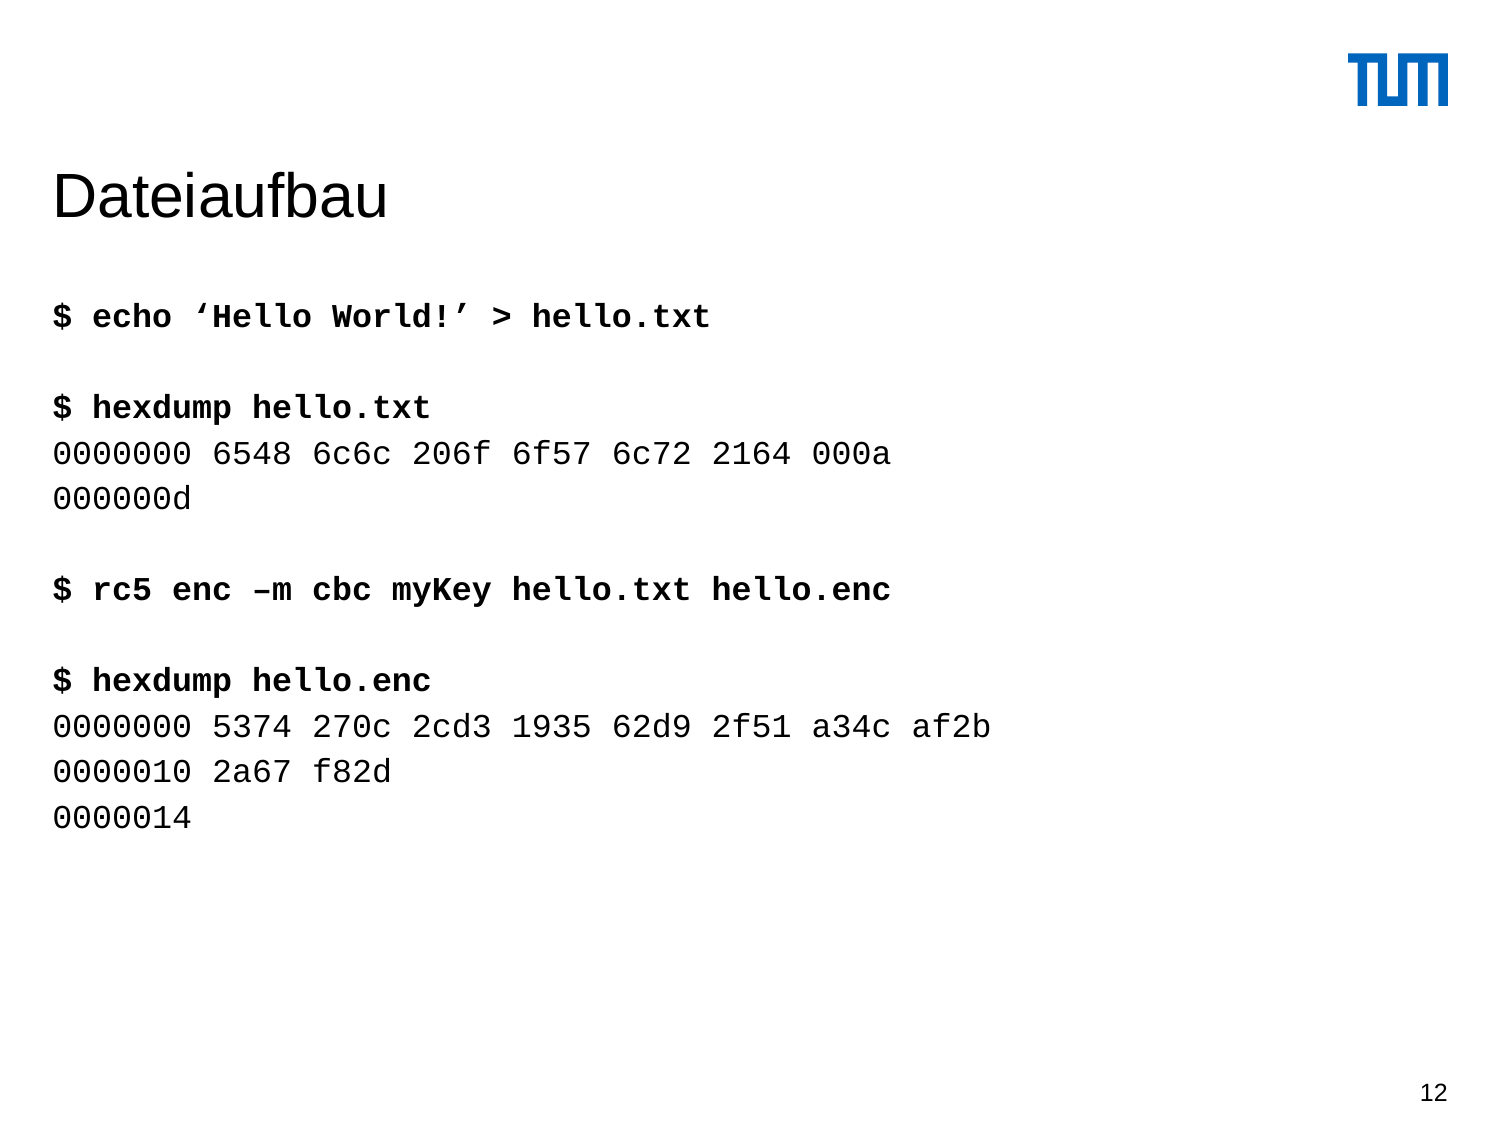

# Dateiaufbau
$ echo ‘Hello World!’ > hello.txt

$ hexdump hello.txt
0000000 6548 6c6c 206f 6f57 6c72 2164 000a
000000d

$ rc5 enc –m cbc myKey hello.txt hello.enc

$ hexdump hello.enc
0000000 5374 270c 2cd3 1935 62d9 2f51 a34c af2b
0000010 2a67 f82d
0000014
12